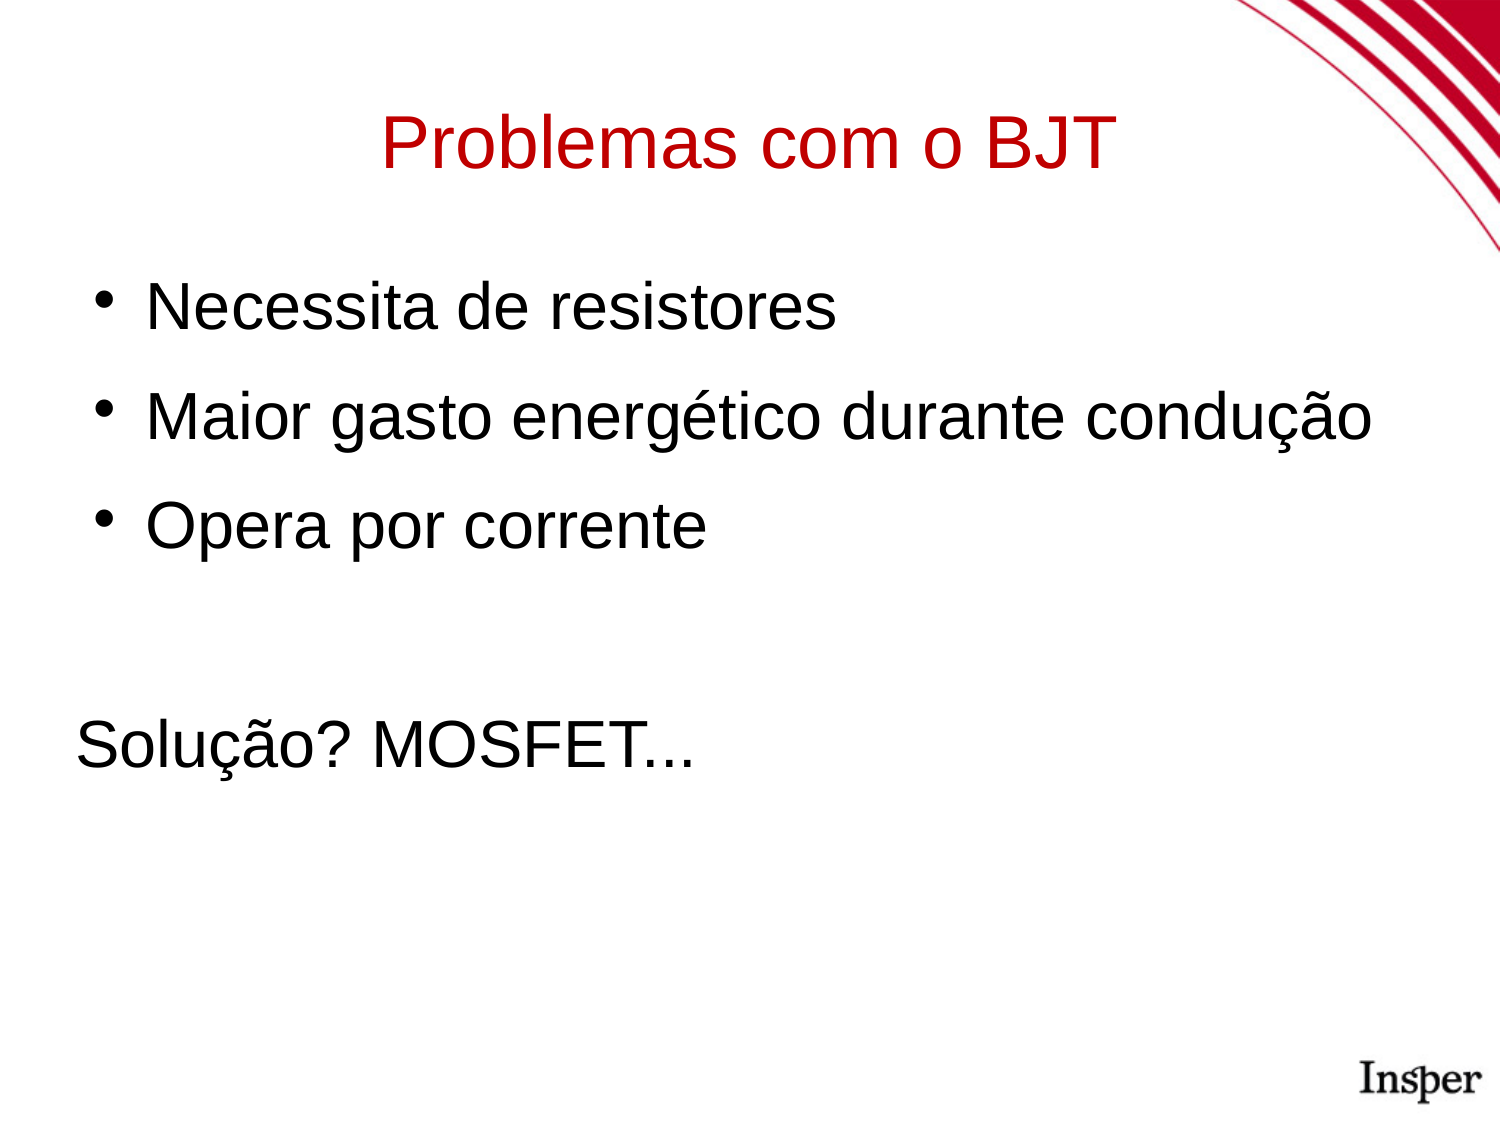

Problemas com o BJT
Necessita de resistores
Maior gasto energético durante condução
Opera por corrente

Solução? MOSFET...